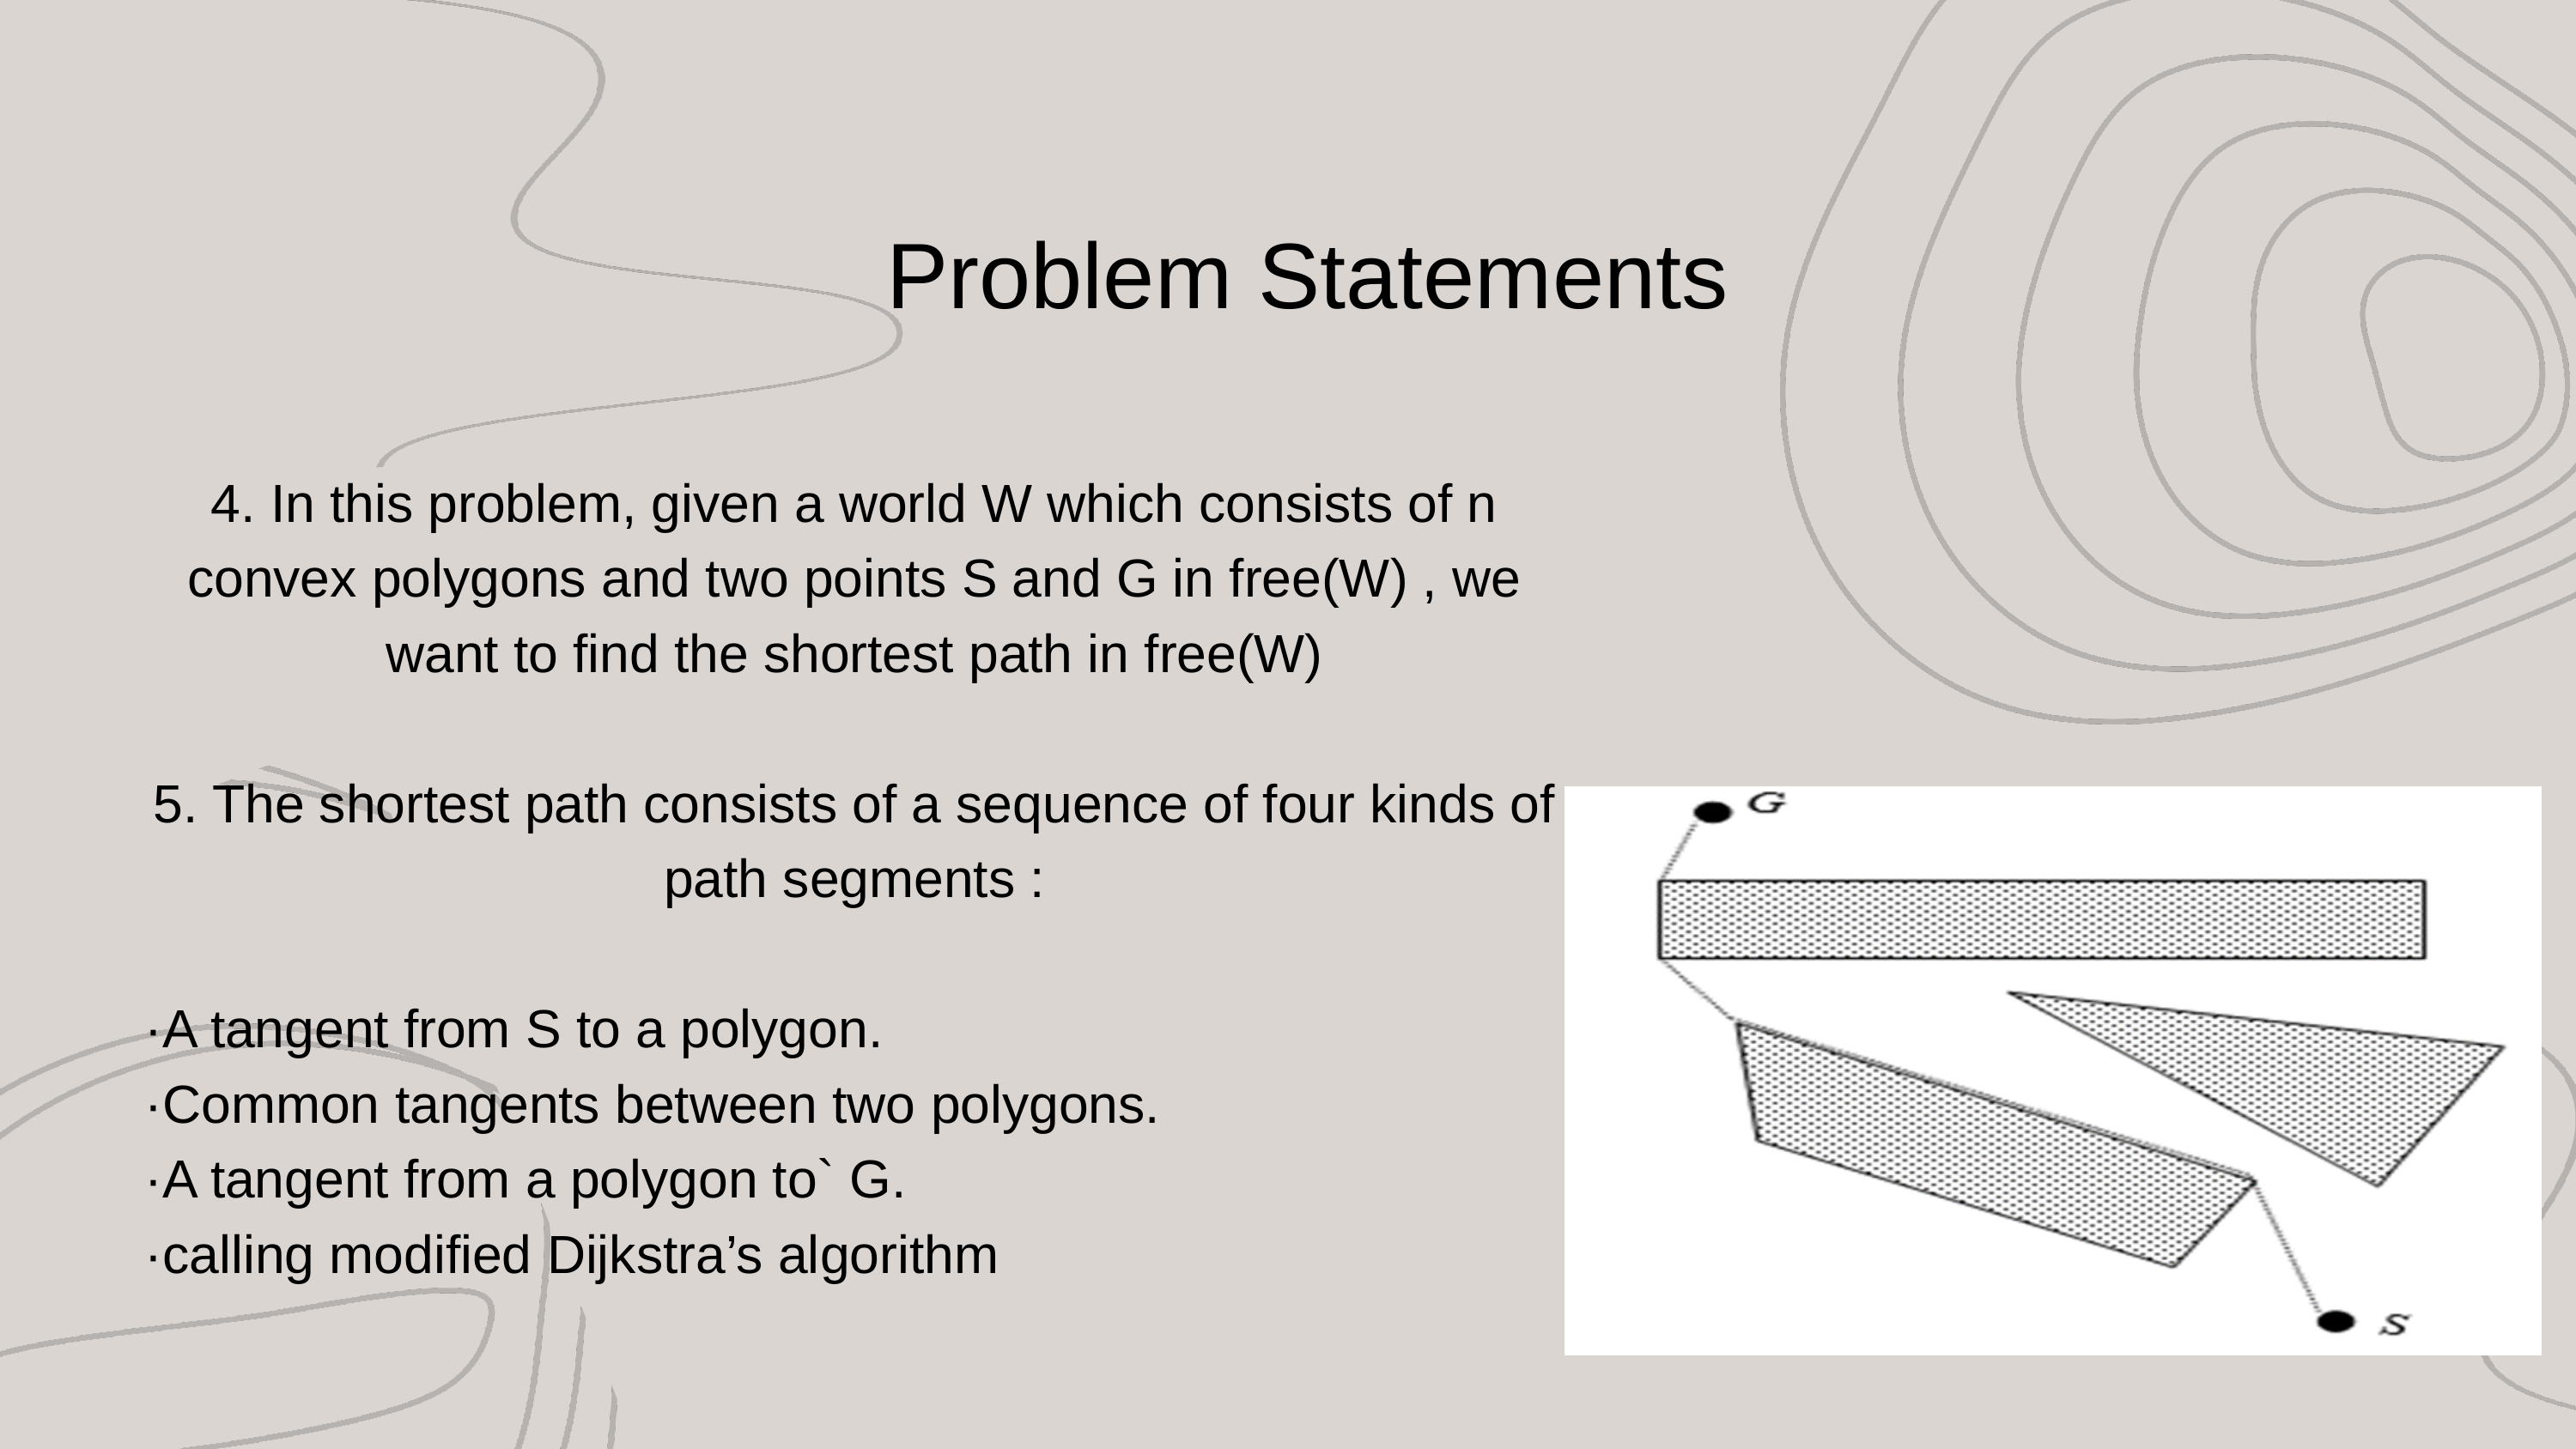

Problem Statements
4. In this problem, given a world W which consists of n convex polygons and two points S and G in free(W) , we want to find the shortest path in free(W)

5. The shortest path consists of a sequence of four kinds of path segments :

·A tangent from S to a polygon.
·Common tangents between two polygons.
·A tangent from a polygon to` G.
·calling modified Dijkstra’s algorithm